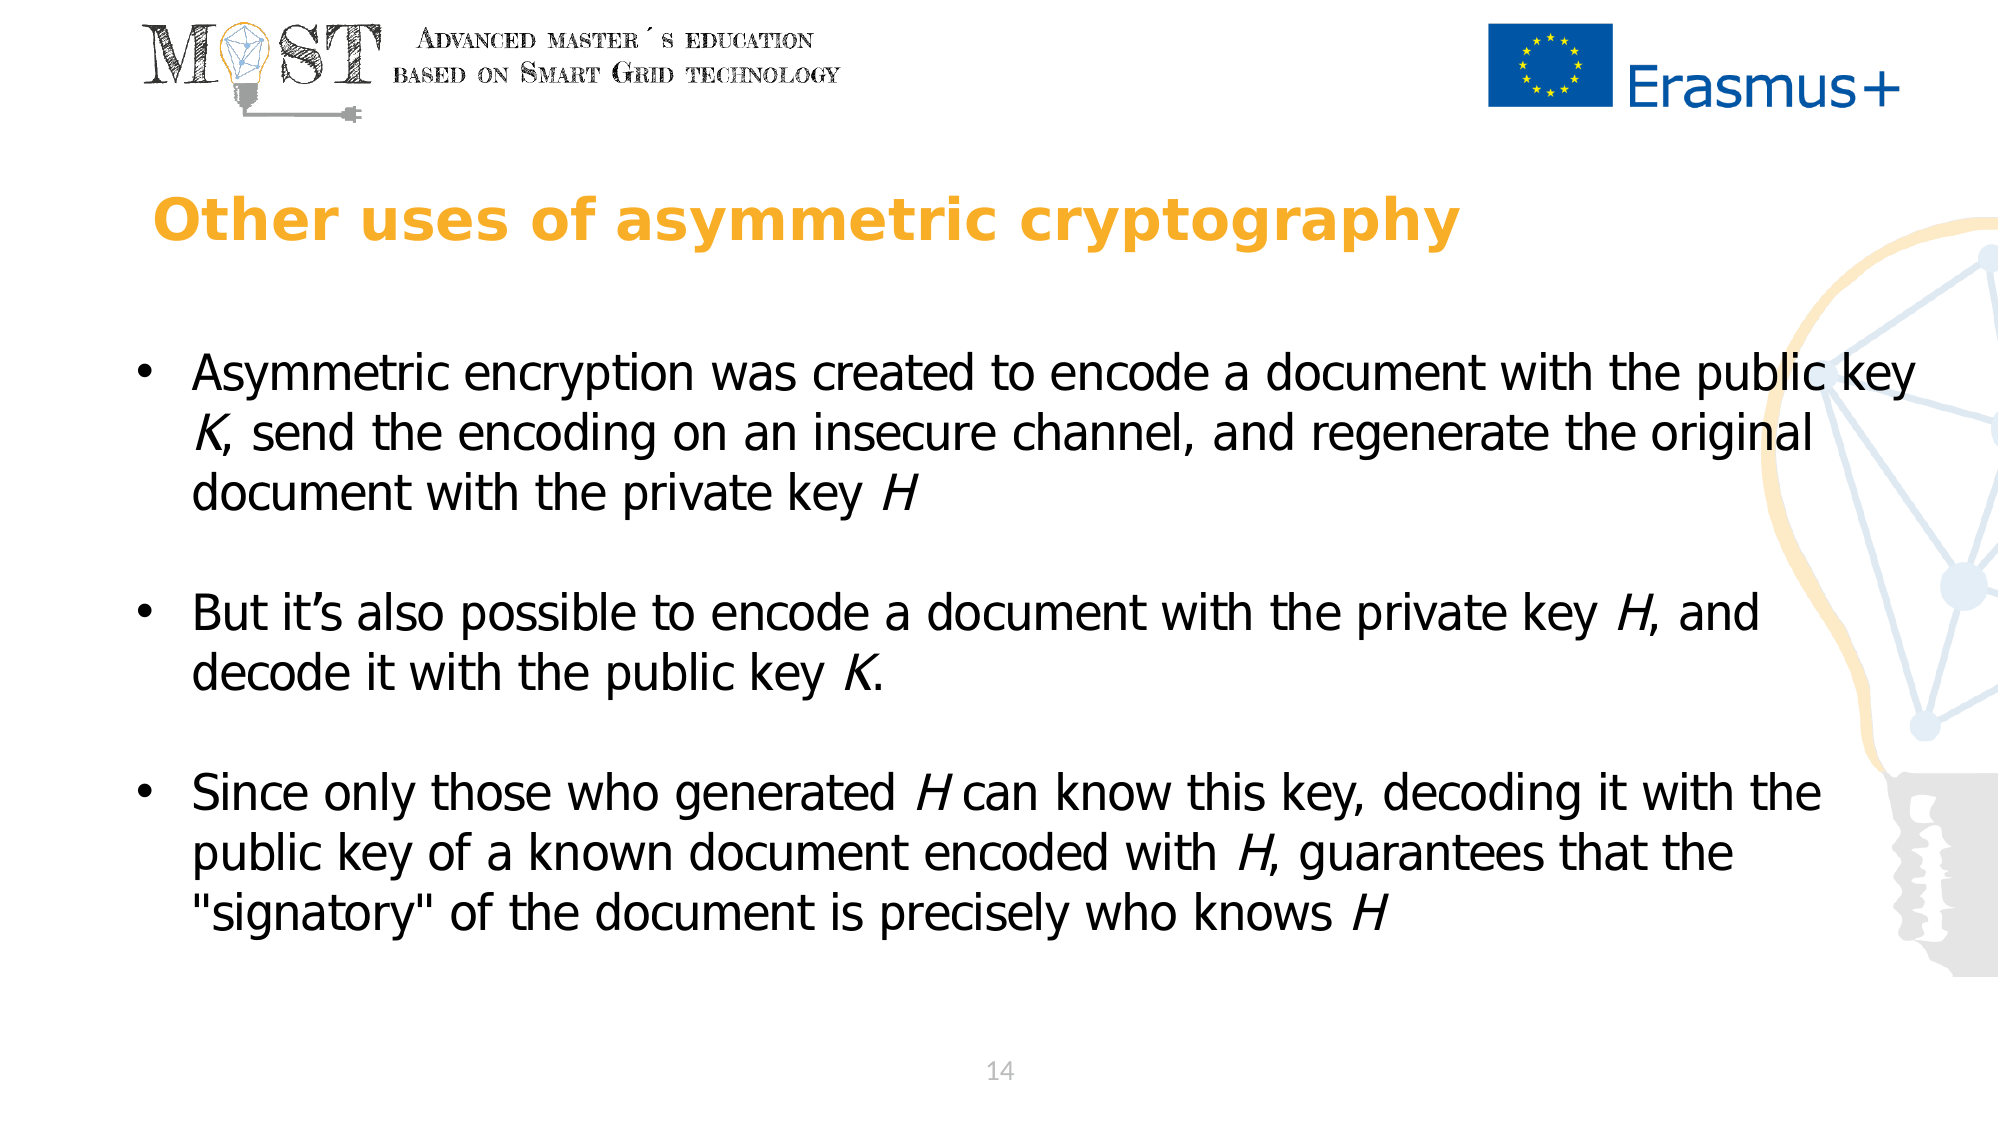

# Other uses of asymmetric cryptography

Asymmetric encryption was created to encode a document with the public key K, send the encoding on an insecure channel, and regenerate the original document with the private key H

But it’s also possible to encode a document with the private key H, and decode it with the public key K.

Since only those who generated H can know this key, decoding it with the public key of a known document encoded with H, guarantees that the "signatory" of the document is precisely who knows H
14